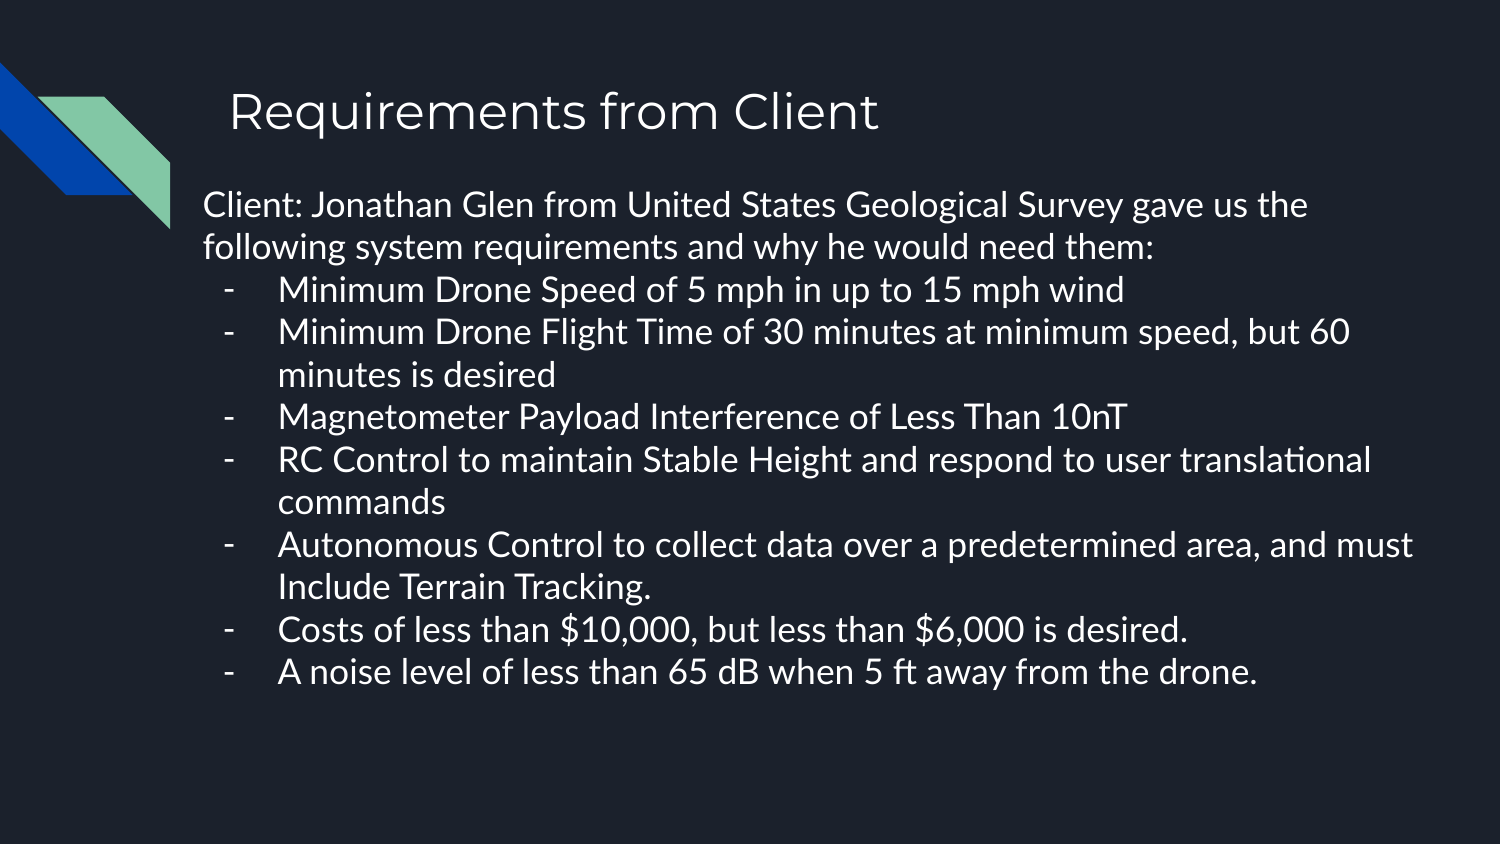

# Requirements from Client
Client: Jonathan Glen from United States Geological Survey gave us the following system requirements and why he would need them:
Minimum Drone Speed of 5 mph in up to 15 mph wind
Minimum Drone Flight Time of 30 minutes at minimum speed, but 60 minutes is desired
Magnetometer Payload Interference of Less Than 10nT
RC Control to maintain Stable Height and respond to user translational commands
Autonomous Control to collect data over a predetermined area, and must Include Terrain Tracking.
Costs of less than $10,000, but less than $6,000 is desired.
A noise level of less than 65 dB when 5 ft away from the drone.